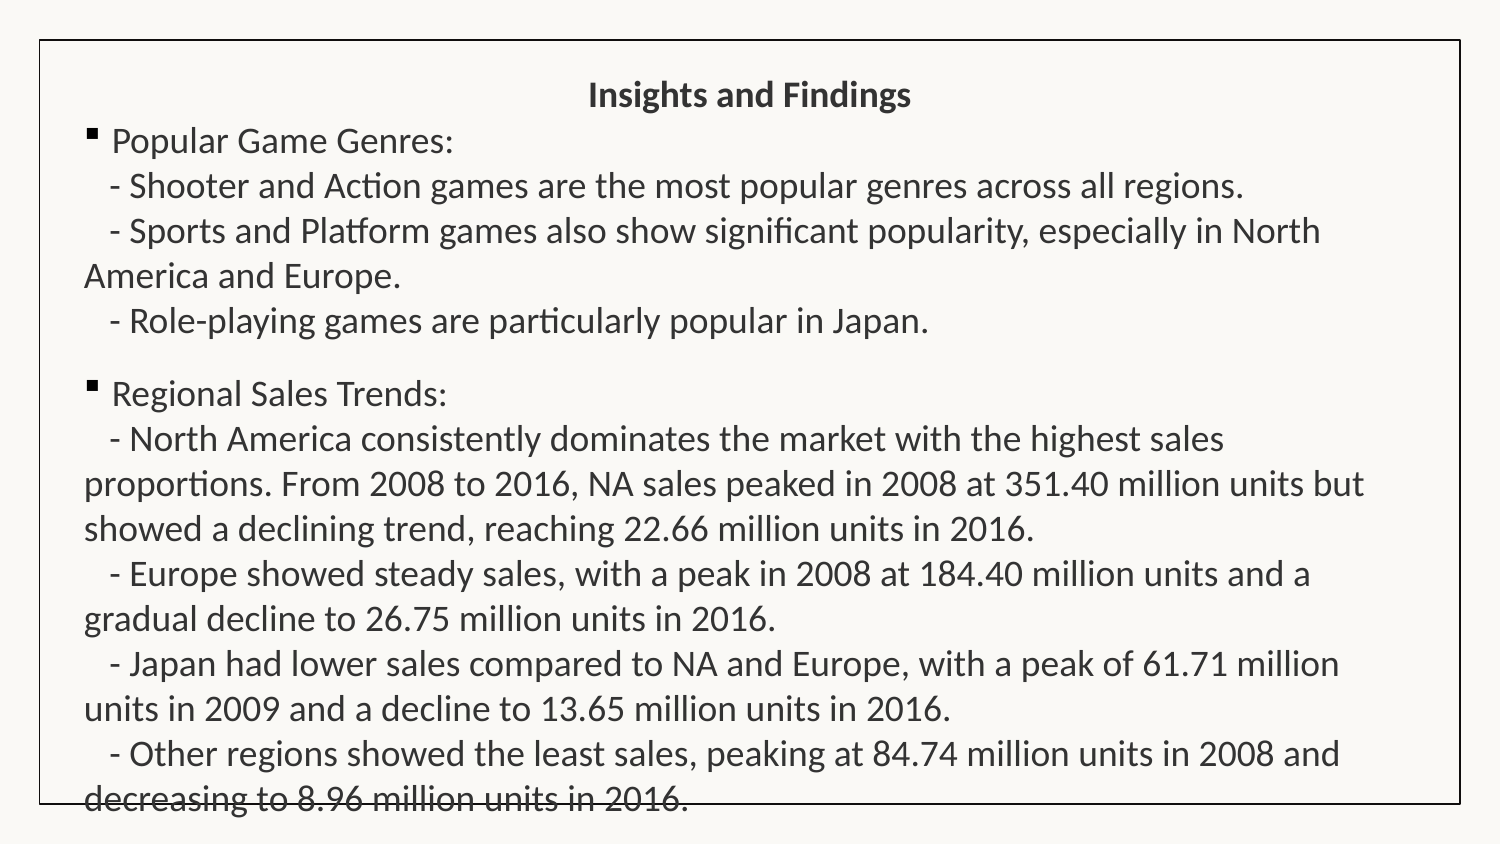

Insights and Findings
Popular Game Genres:
   - Shooter and Action games are the most popular genres across all regions.
   - Sports and Platform games also show significant popularity, especially in North America and Europe.
   - Role-playing games are particularly popular in Japan.

Regional Sales Trends:
   - North America consistently dominates the market with the highest sales proportions. From 2008 to 2016, NA sales peaked in 2008 at 351.40 million units but showed a declining trend, reaching 22.66 million units in 2016.
   - Europe showed steady sales, with a peak in 2008 at 184.40 million units and a gradual decline to 26.75 million units in 2016.
   - Japan had lower sales compared to NA and Europe, with a peak of 61.71 million units in 2009 and a decline to 13.65 million units in 2016.
   - Other regions showed the least sales, peaking at 84.74 million units in 2008 and decreasing to 8.96 million units in 2016.